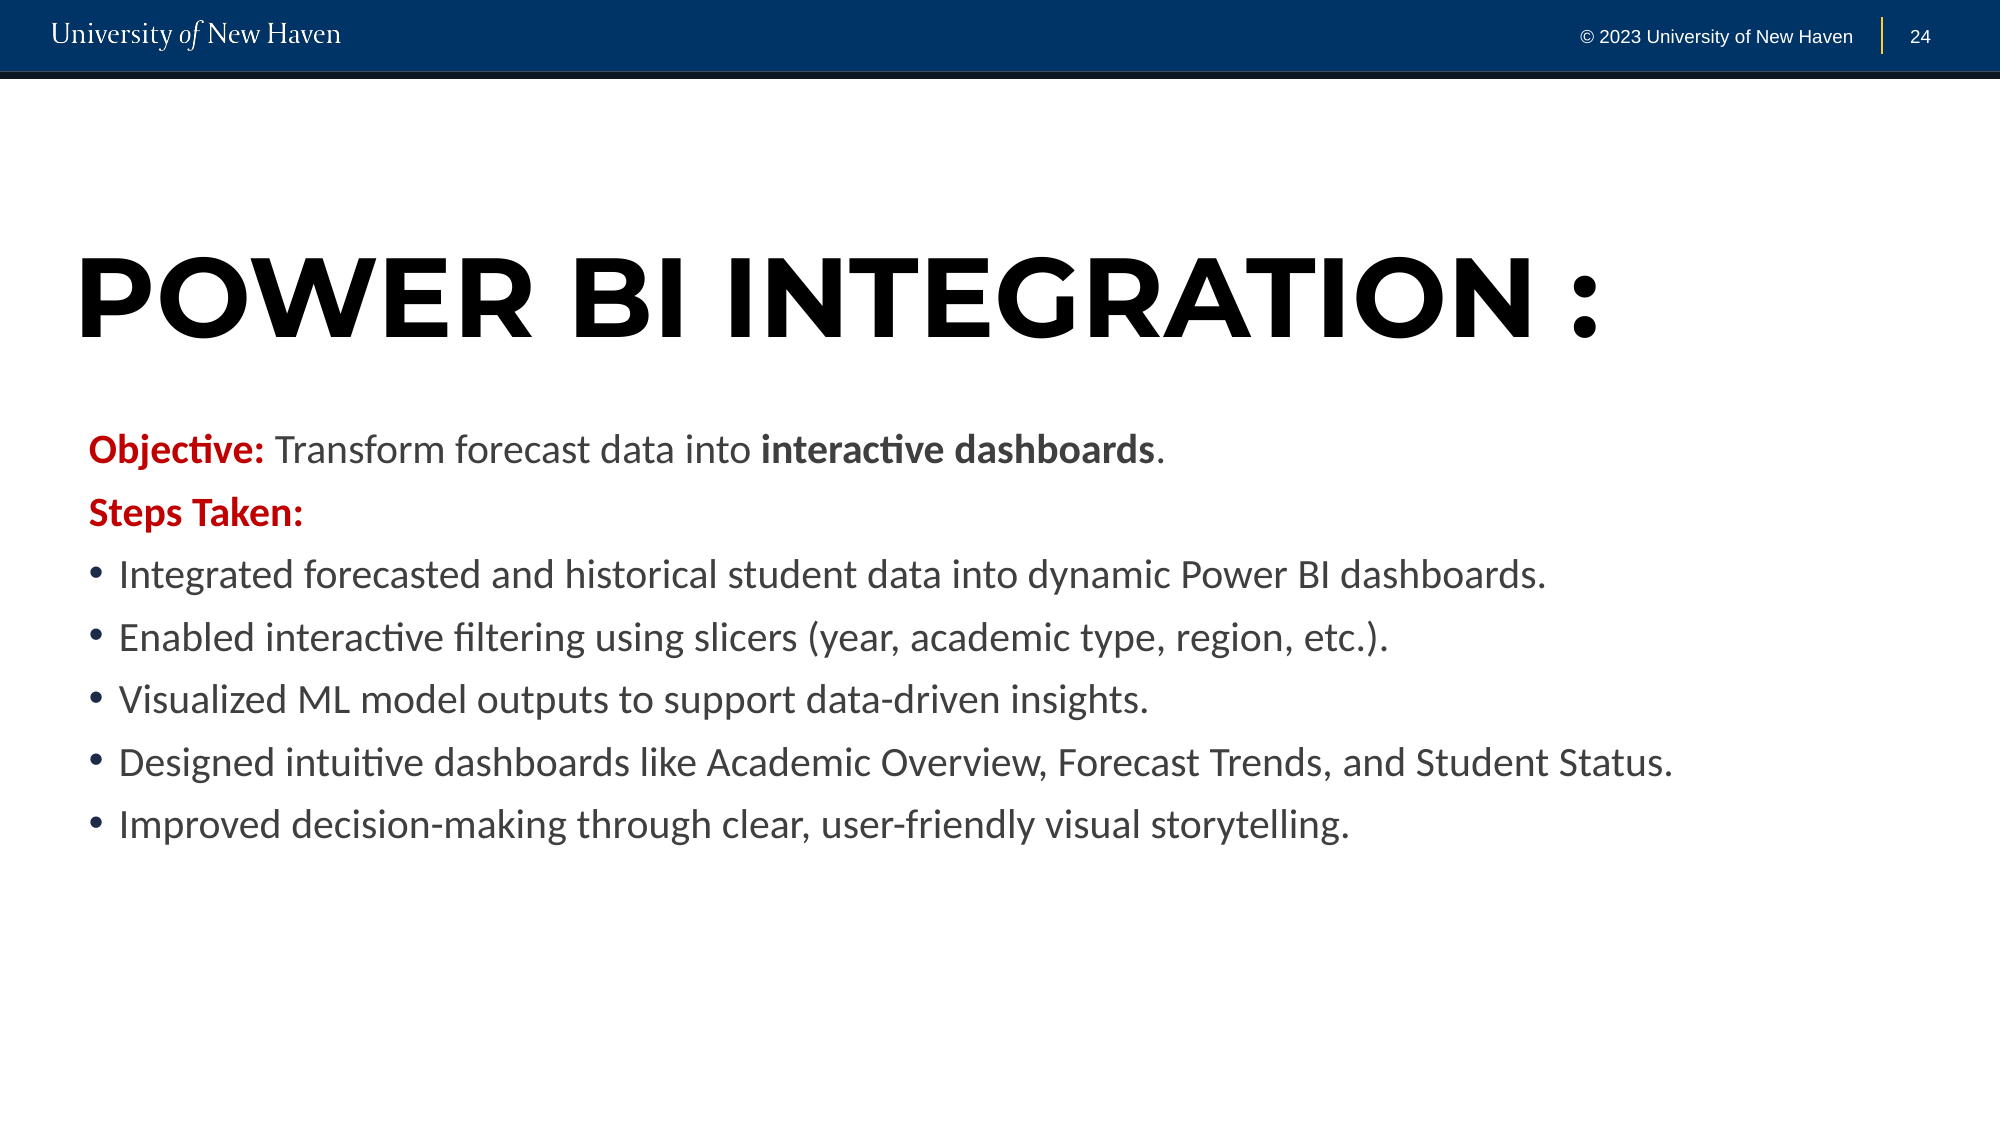

# POWER BI INTEGRATION :
Objective: Transform forecast data into interactive dashboards.
Steps Taken:
Integrated forecasted and historical student data into dynamic Power BI dashboards.
Enabled interactive filtering using slicers (year, academic type, region, etc.).
Visualized ML model outputs to support data-driven insights.
Designed intuitive dashboards like Academic Overview, Forecast Trends, and Student Status.
Improved decision-making through clear, user-friendly visual storytelling.